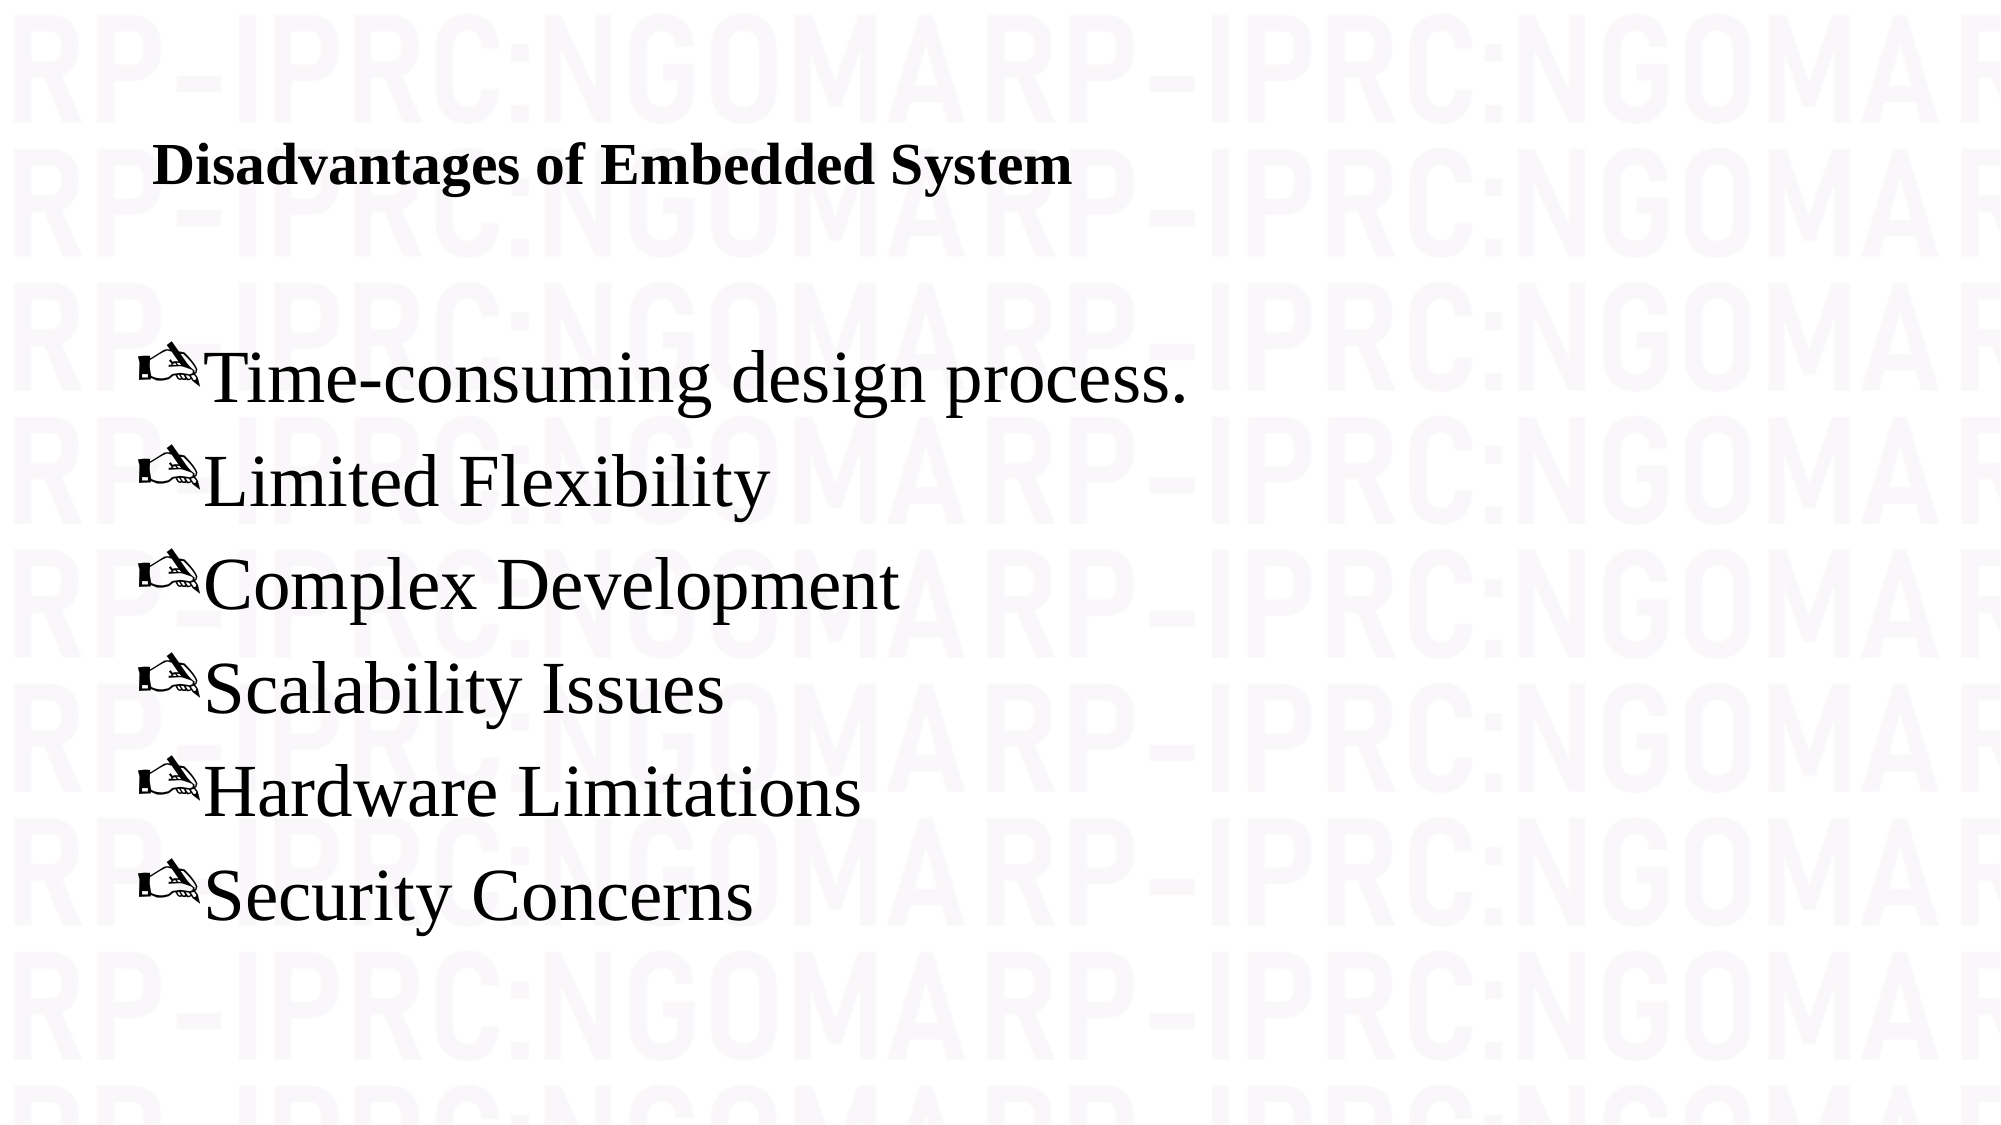

# Disadvantages of Embedded System
Time-consuming design process.
Limited Flexibility
Complex Development
Scalability Issues
Hardware Limitations
Security Concerns